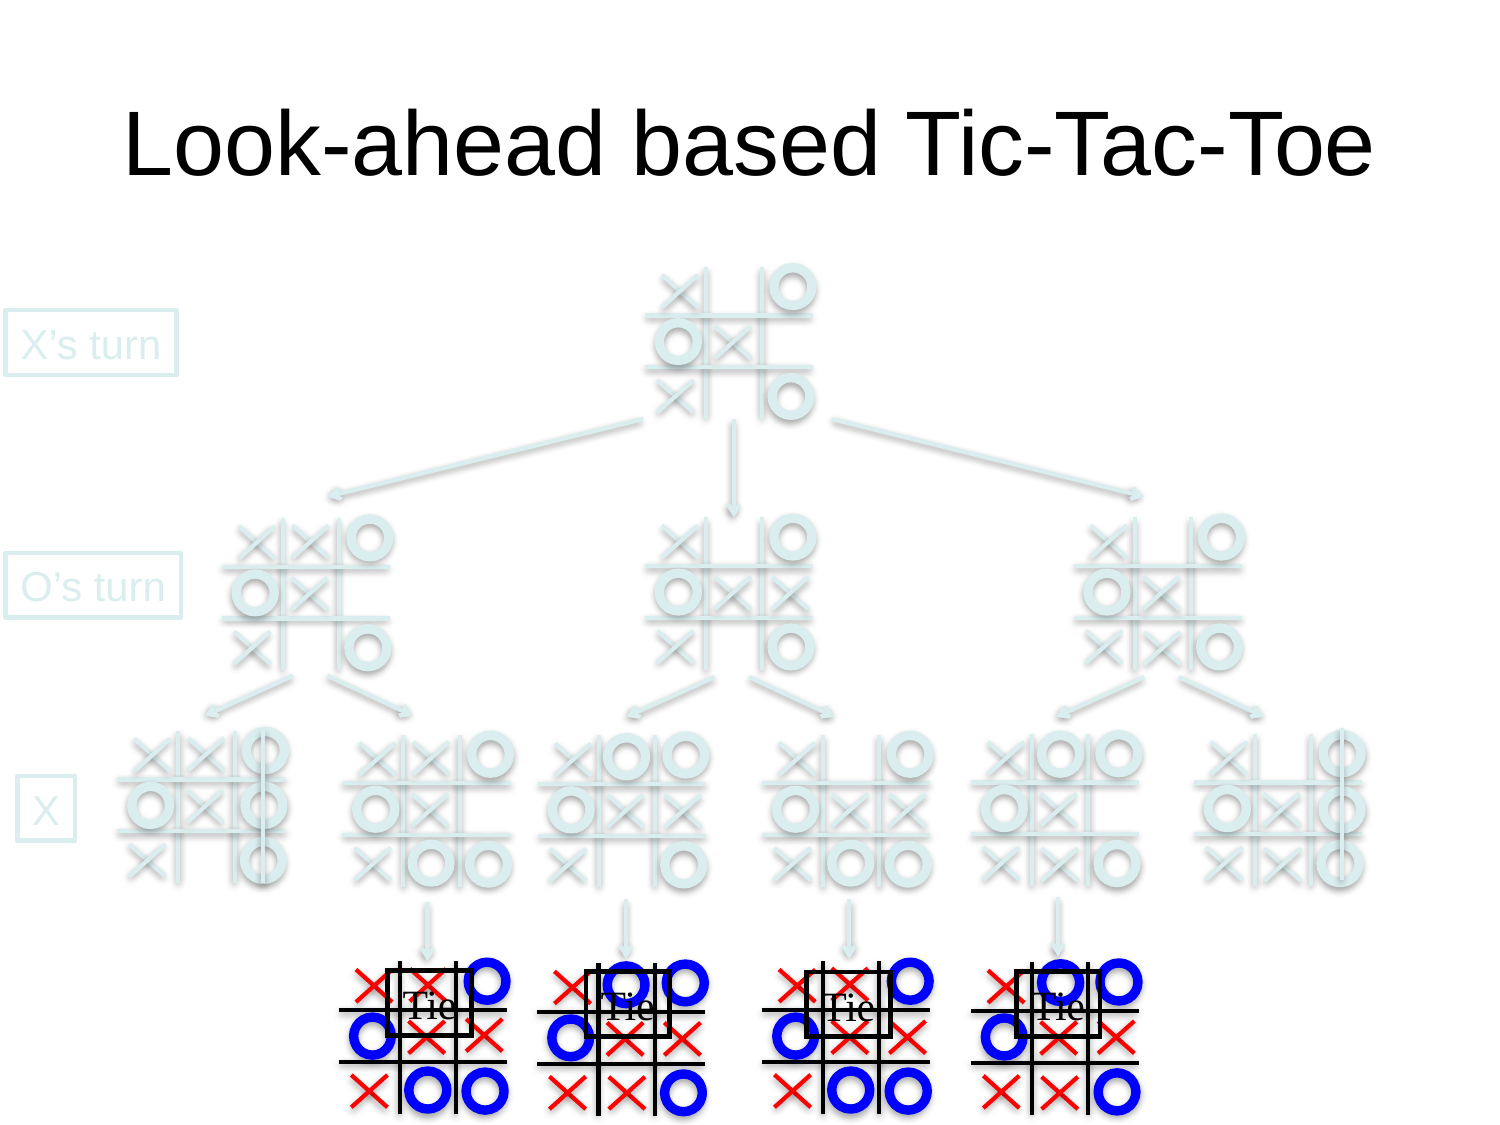

# Look-ahead based Tic-Tac-Toe

X’s turn

O’s turn

X

Tie
Tie
Tie
Tie